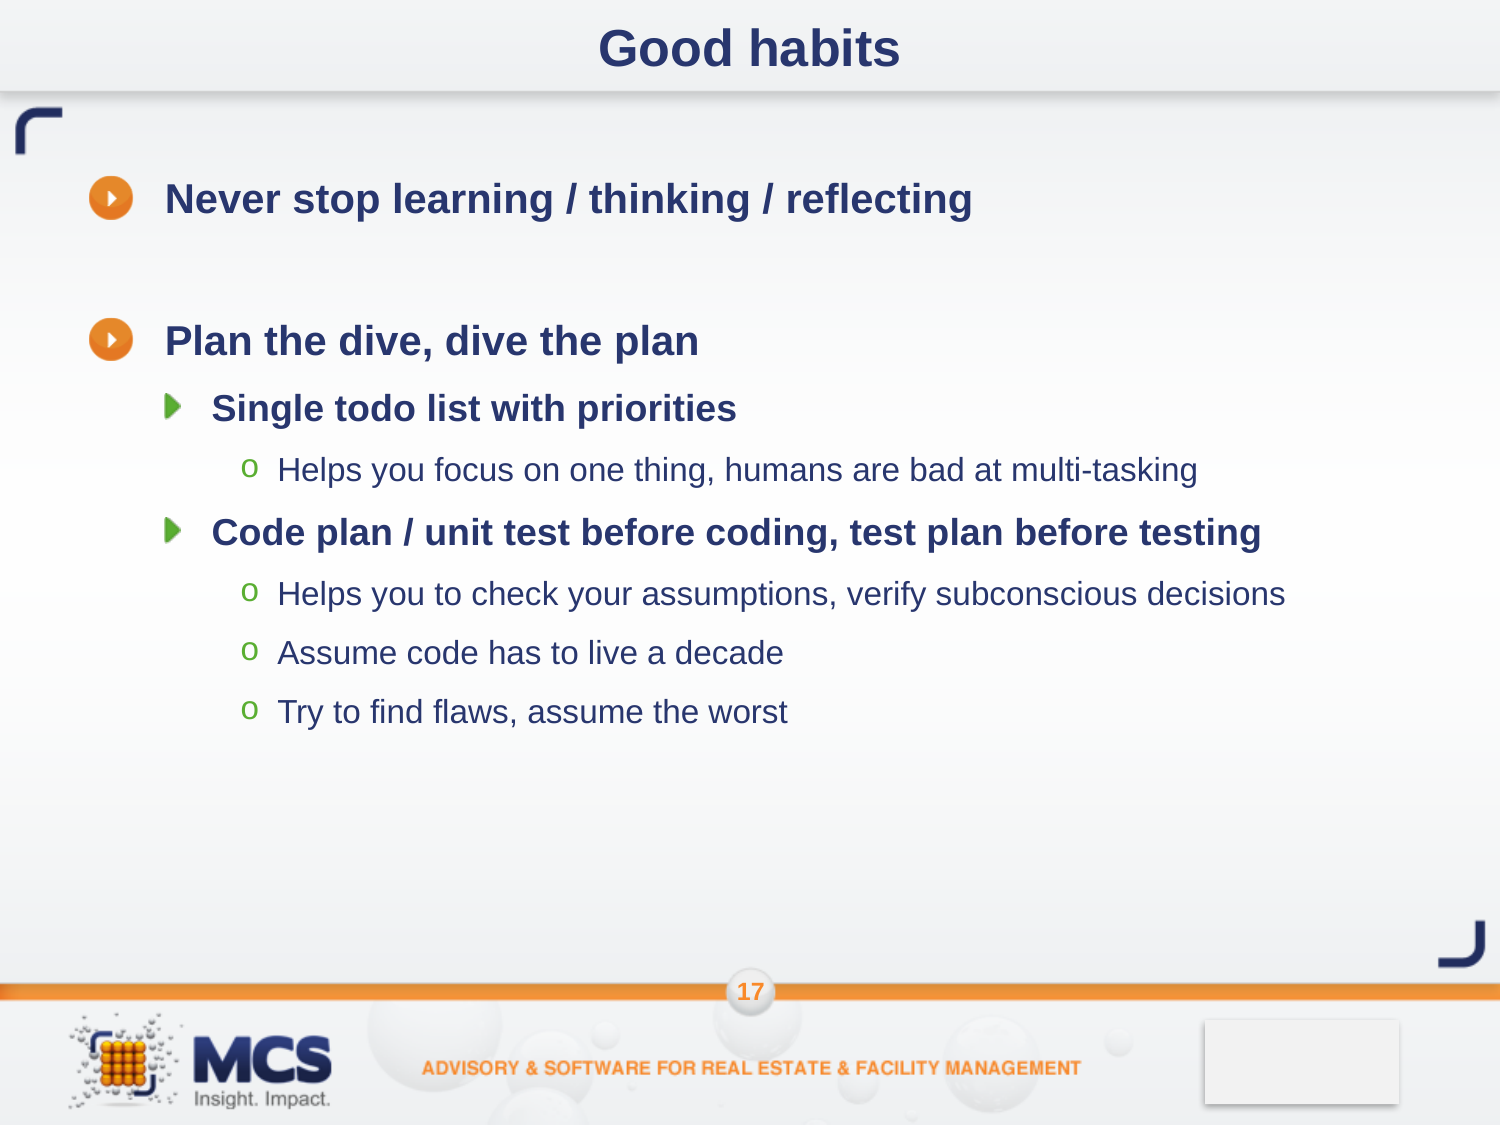

# Good habits
Never stop learning / thinking / reflecting

Plan the dive, dive the plan
Single todo list with priorities
Helps you focus on one thing, humans are bad at multi-tasking
Code plan / unit test before coding, test plan before testing
Helps you to check your assumptions, verify subconscious decisions
Assume code has to live a decade
Try to find flaws, assume the worst